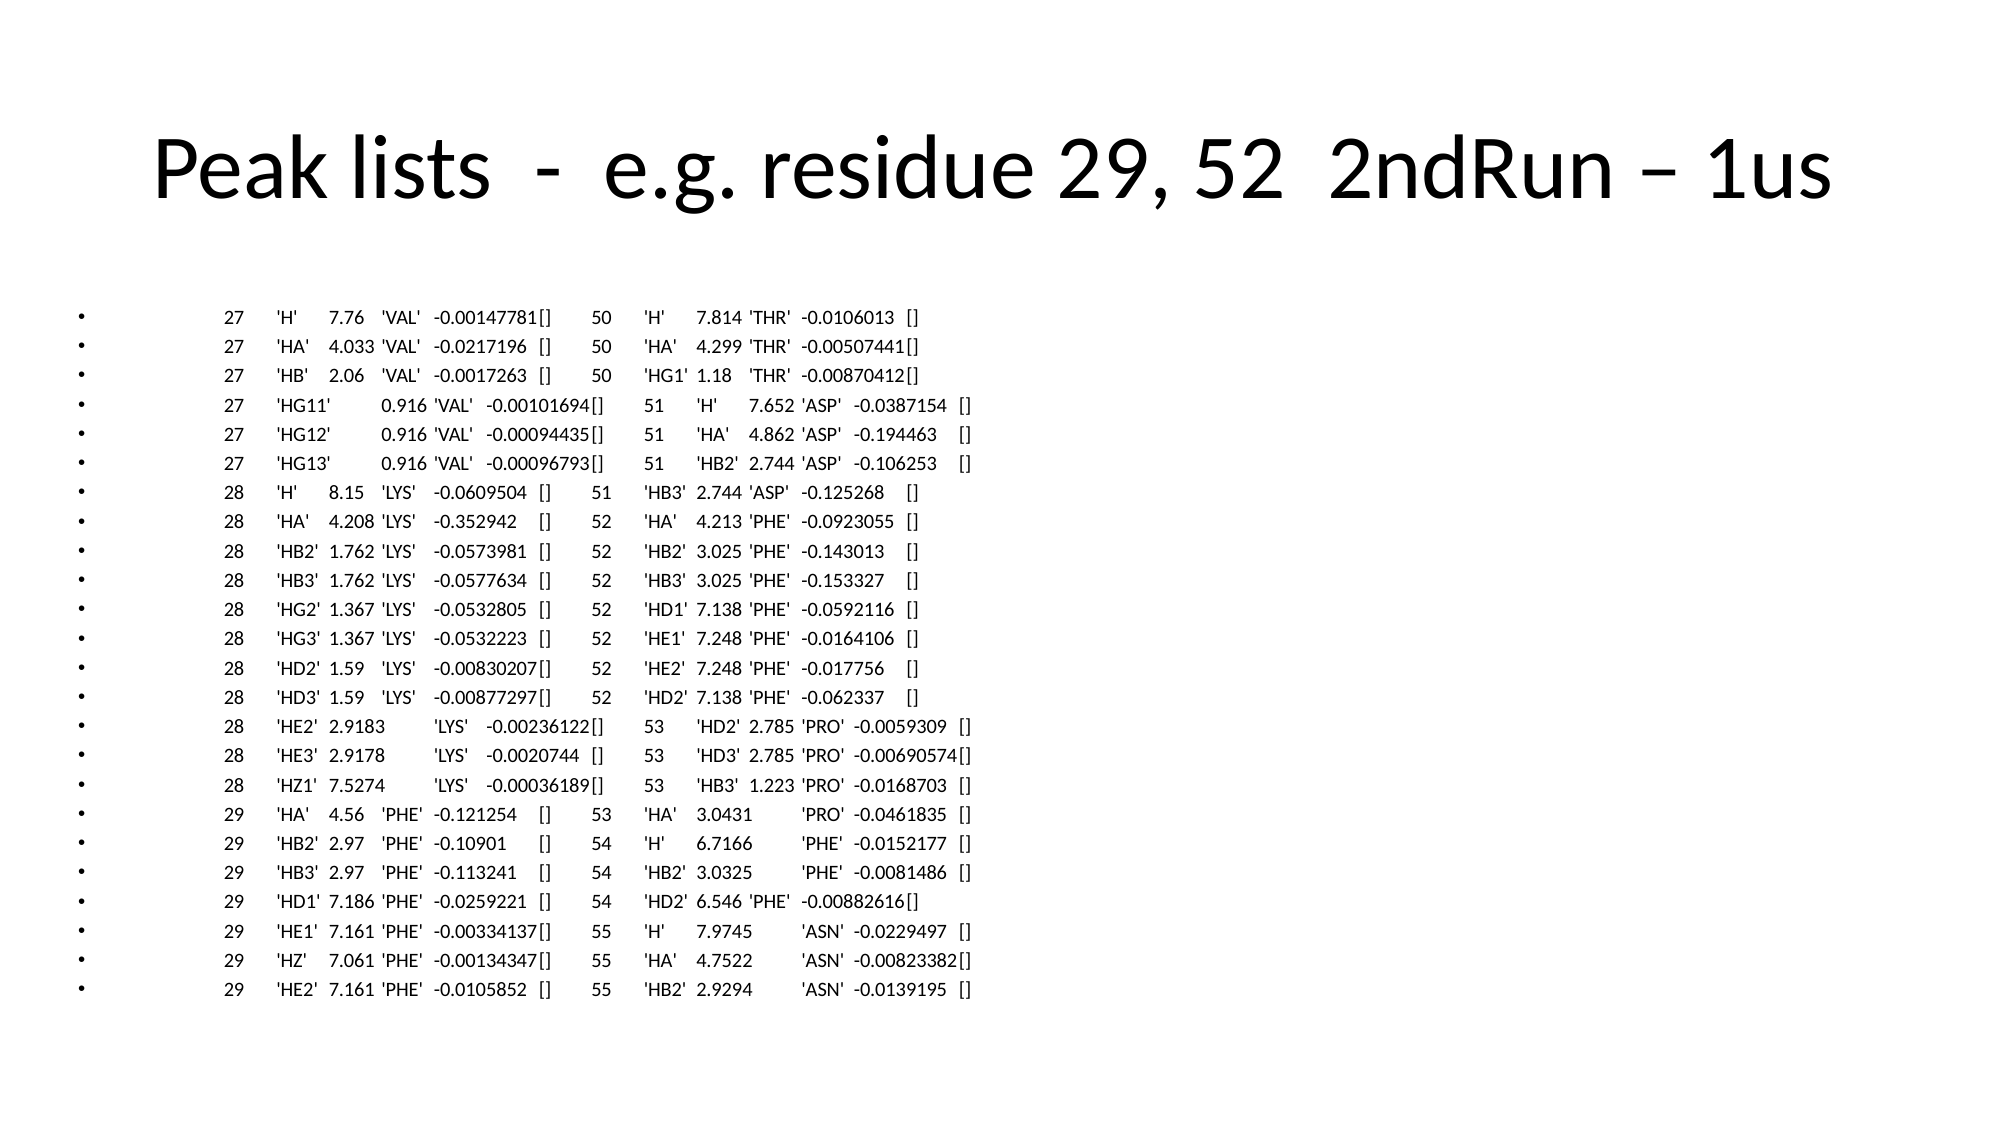

Peak lists  -  e.g. residue 29, 52  2ndRun – 1us
27	'H'	7.76	'VAL'	-0.00147781	[]	50	'H'	7.814	'THR'	-0.0106013	[]
27	'HA'	4.033	'VAL'	-0.0217196	[]	50	'HA'	4.299	'THR'	-0.00507441	[]
27	'HB'	2.06	'VAL'	-0.0017263	[]	50	'HG1'	1.18	'THR'	-0.00870412	[]
27	'HG11'	0.916	'VAL'	-0.00101694	[]	51	'H'	7.652	'ASP'	-0.0387154	[]
27	'HG12'	0.916	'VAL'	-0.00094435	[]	51	'HA'	4.862	'ASP'	-0.194463	[]
27	'HG13'	0.916	'VAL'	-0.00096793	[]	51	'HB2'	2.744	'ASP'	-0.106253	[]
28	'H'	8.15	'LYS'	-0.0609504	[]	51	'HB3'	2.744	'ASP'	-0.125268	[]
28	'HA'	4.208	'LYS'	-0.352942	[]	52	'HA'	4.213	'PHE'	-0.0923055	[]
28	'HB2'	1.762	'LYS'	-0.0573981	[]	52	'HB2'	3.025	'PHE'	-0.143013	[]
28	'HB3'	1.762	'LYS'	-0.0577634	[]	52	'HB3'	3.025	'PHE'	-0.153327	[]
28	'HG2'	1.367	'LYS'	-0.0532805	[]	52	'HD1'	7.138	'PHE'	-0.0592116	[]
28	'HG3'	1.367	'LYS'	-0.0532223	[]	52	'HE1'	7.248	'PHE'	-0.0164106	[]
28	'HD2'	1.59	'LYS'	-0.00830207	[]	52	'HE2'	7.248	'PHE'	-0.017756	[]
28	'HD3'	1.59	'LYS'	-0.00877297	[]	52	'HD2'	7.138	'PHE'	-0.062337	[]
28	'HE2'	2.9183	'LYS'	-0.00236122	[]	53	'HD2'	2.785	'PRO'	-0.0059309	[]
28	'HE3'	2.9178	'LYS'	-0.0020744	[]	53	'HD3'	2.785	'PRO'	-0.00690574	[]
28	'HZ1'	7.5274	'LYS'	-0.00036189	[]	53	'HB3'	1.223	'PRO'	-0.0168703	[]
29	'HA'	4.56	'PHE'	-0.121254	[]	53	'HA'	3.0431	'PRO'	-0.0461835	[]
29	'HB2'	2.97	'PHE'	-0.10901	[]	54	'H'	6.7166	'PHE'	-0.0152177	[]
29	'HB3'	2.97	'PHE'	-0.113241	[]	54	'HB2'	3.0325	'PHE'	-0.0081486	[]
29	'HD1'	7.186	'PHE'	-0.0259221	[]	54	'HD2'	6.546	'PHE'	-0.00882616	[]
29	'HE1'	7.161	'PHE'	-0.00334137	[]	55	'H'	7.9745	'ASN'	-0.0229497	[]
29	'HZ'	7.061	'PHE'	-0.00134347	[]	55	'HA'	4.7522	'ASN'	-0.00823382	[]
29	'HE2'	7.161	'PHE'	-0.0105852	[]	55	'HB2'	2.9294	'ASN'	-0.0139195	[]